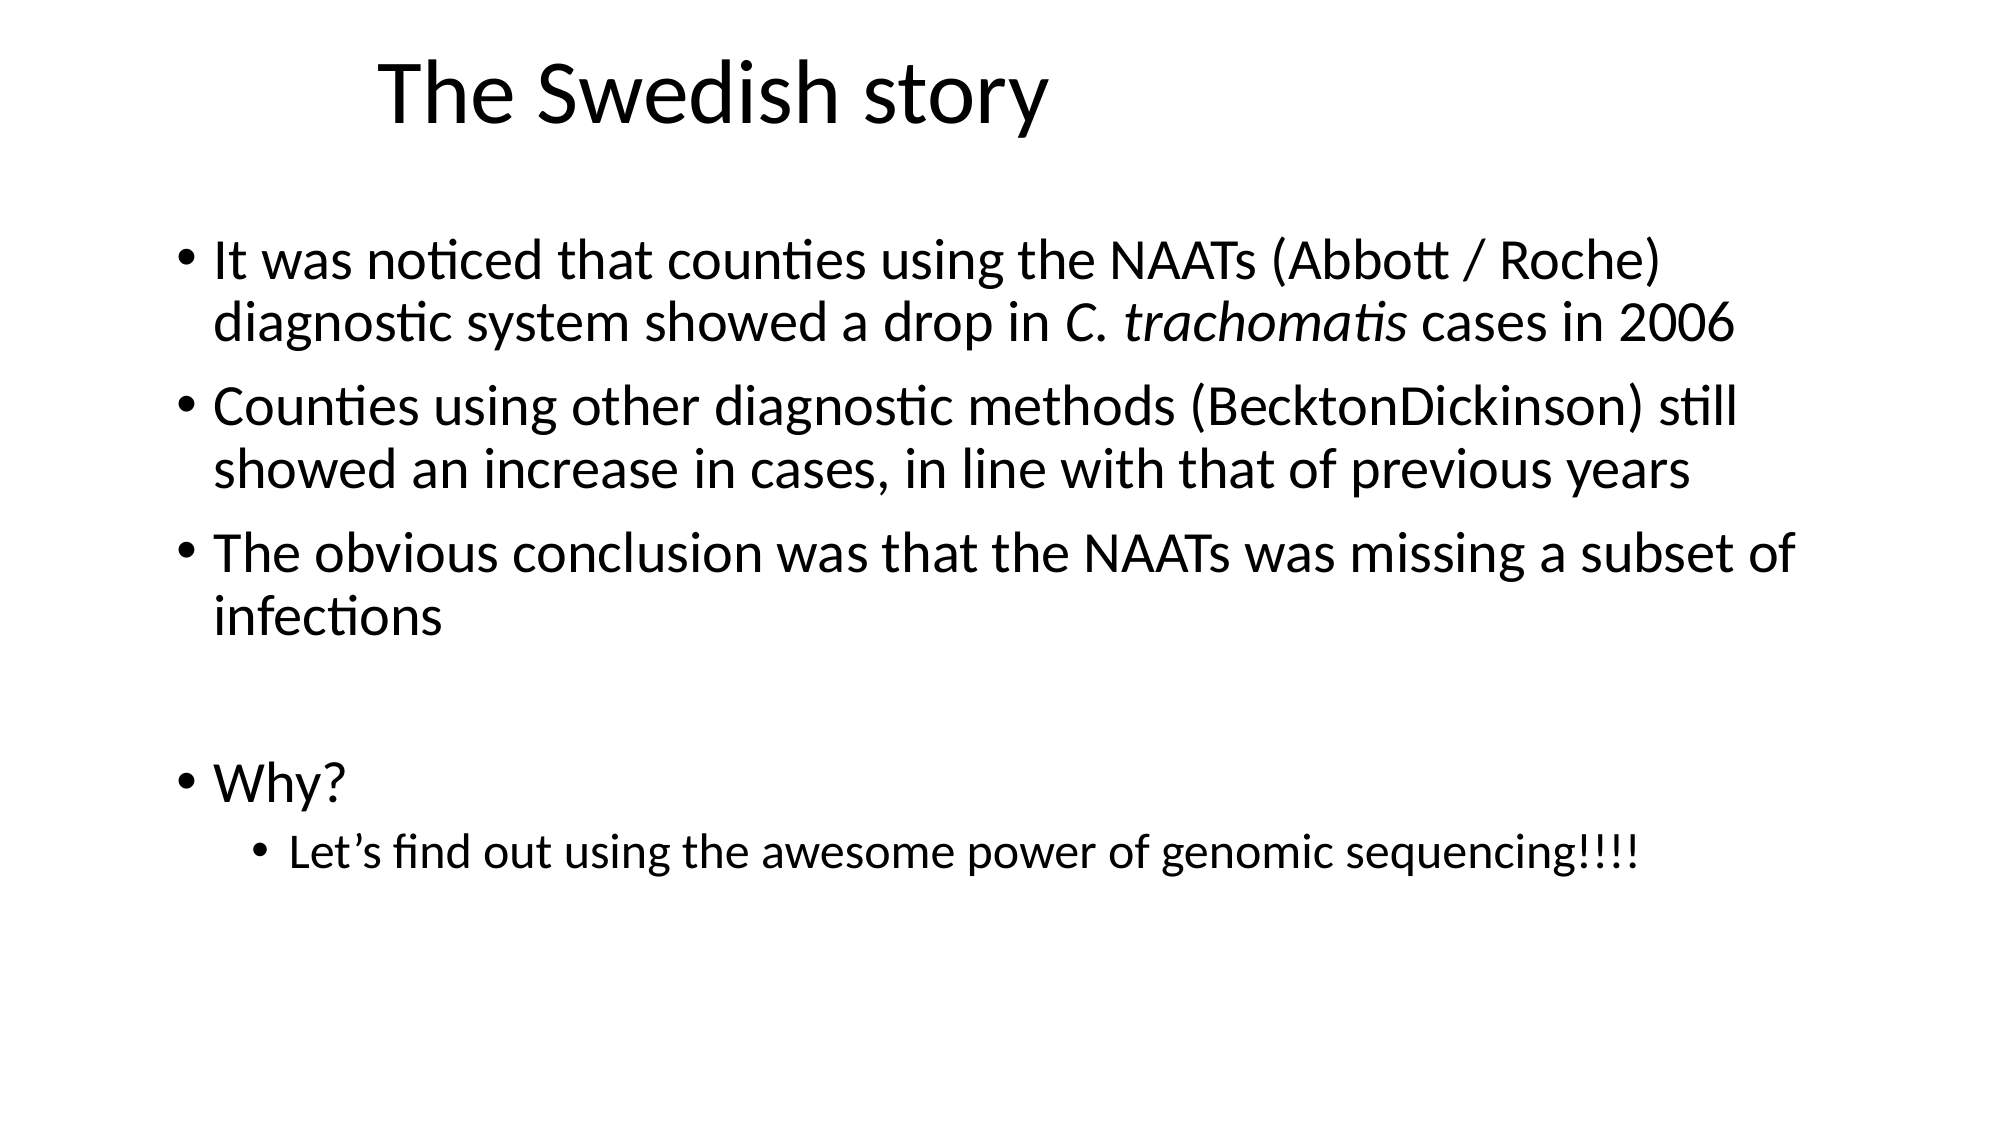

# The Swedish story
It was noticed that counties using the NAATs (Abbott / Roche) diagnostic system showed a drop in C. trachomatis cases in 2006
Counties using other diagnostic methods (BecktonDickinson) still showed an increase in cases, in line with that of previous years
The obvious conclusion was that the NAATs was missing a subset of infections

Why?
Let’s find out using the awesome power of genomic sequencing!!!!